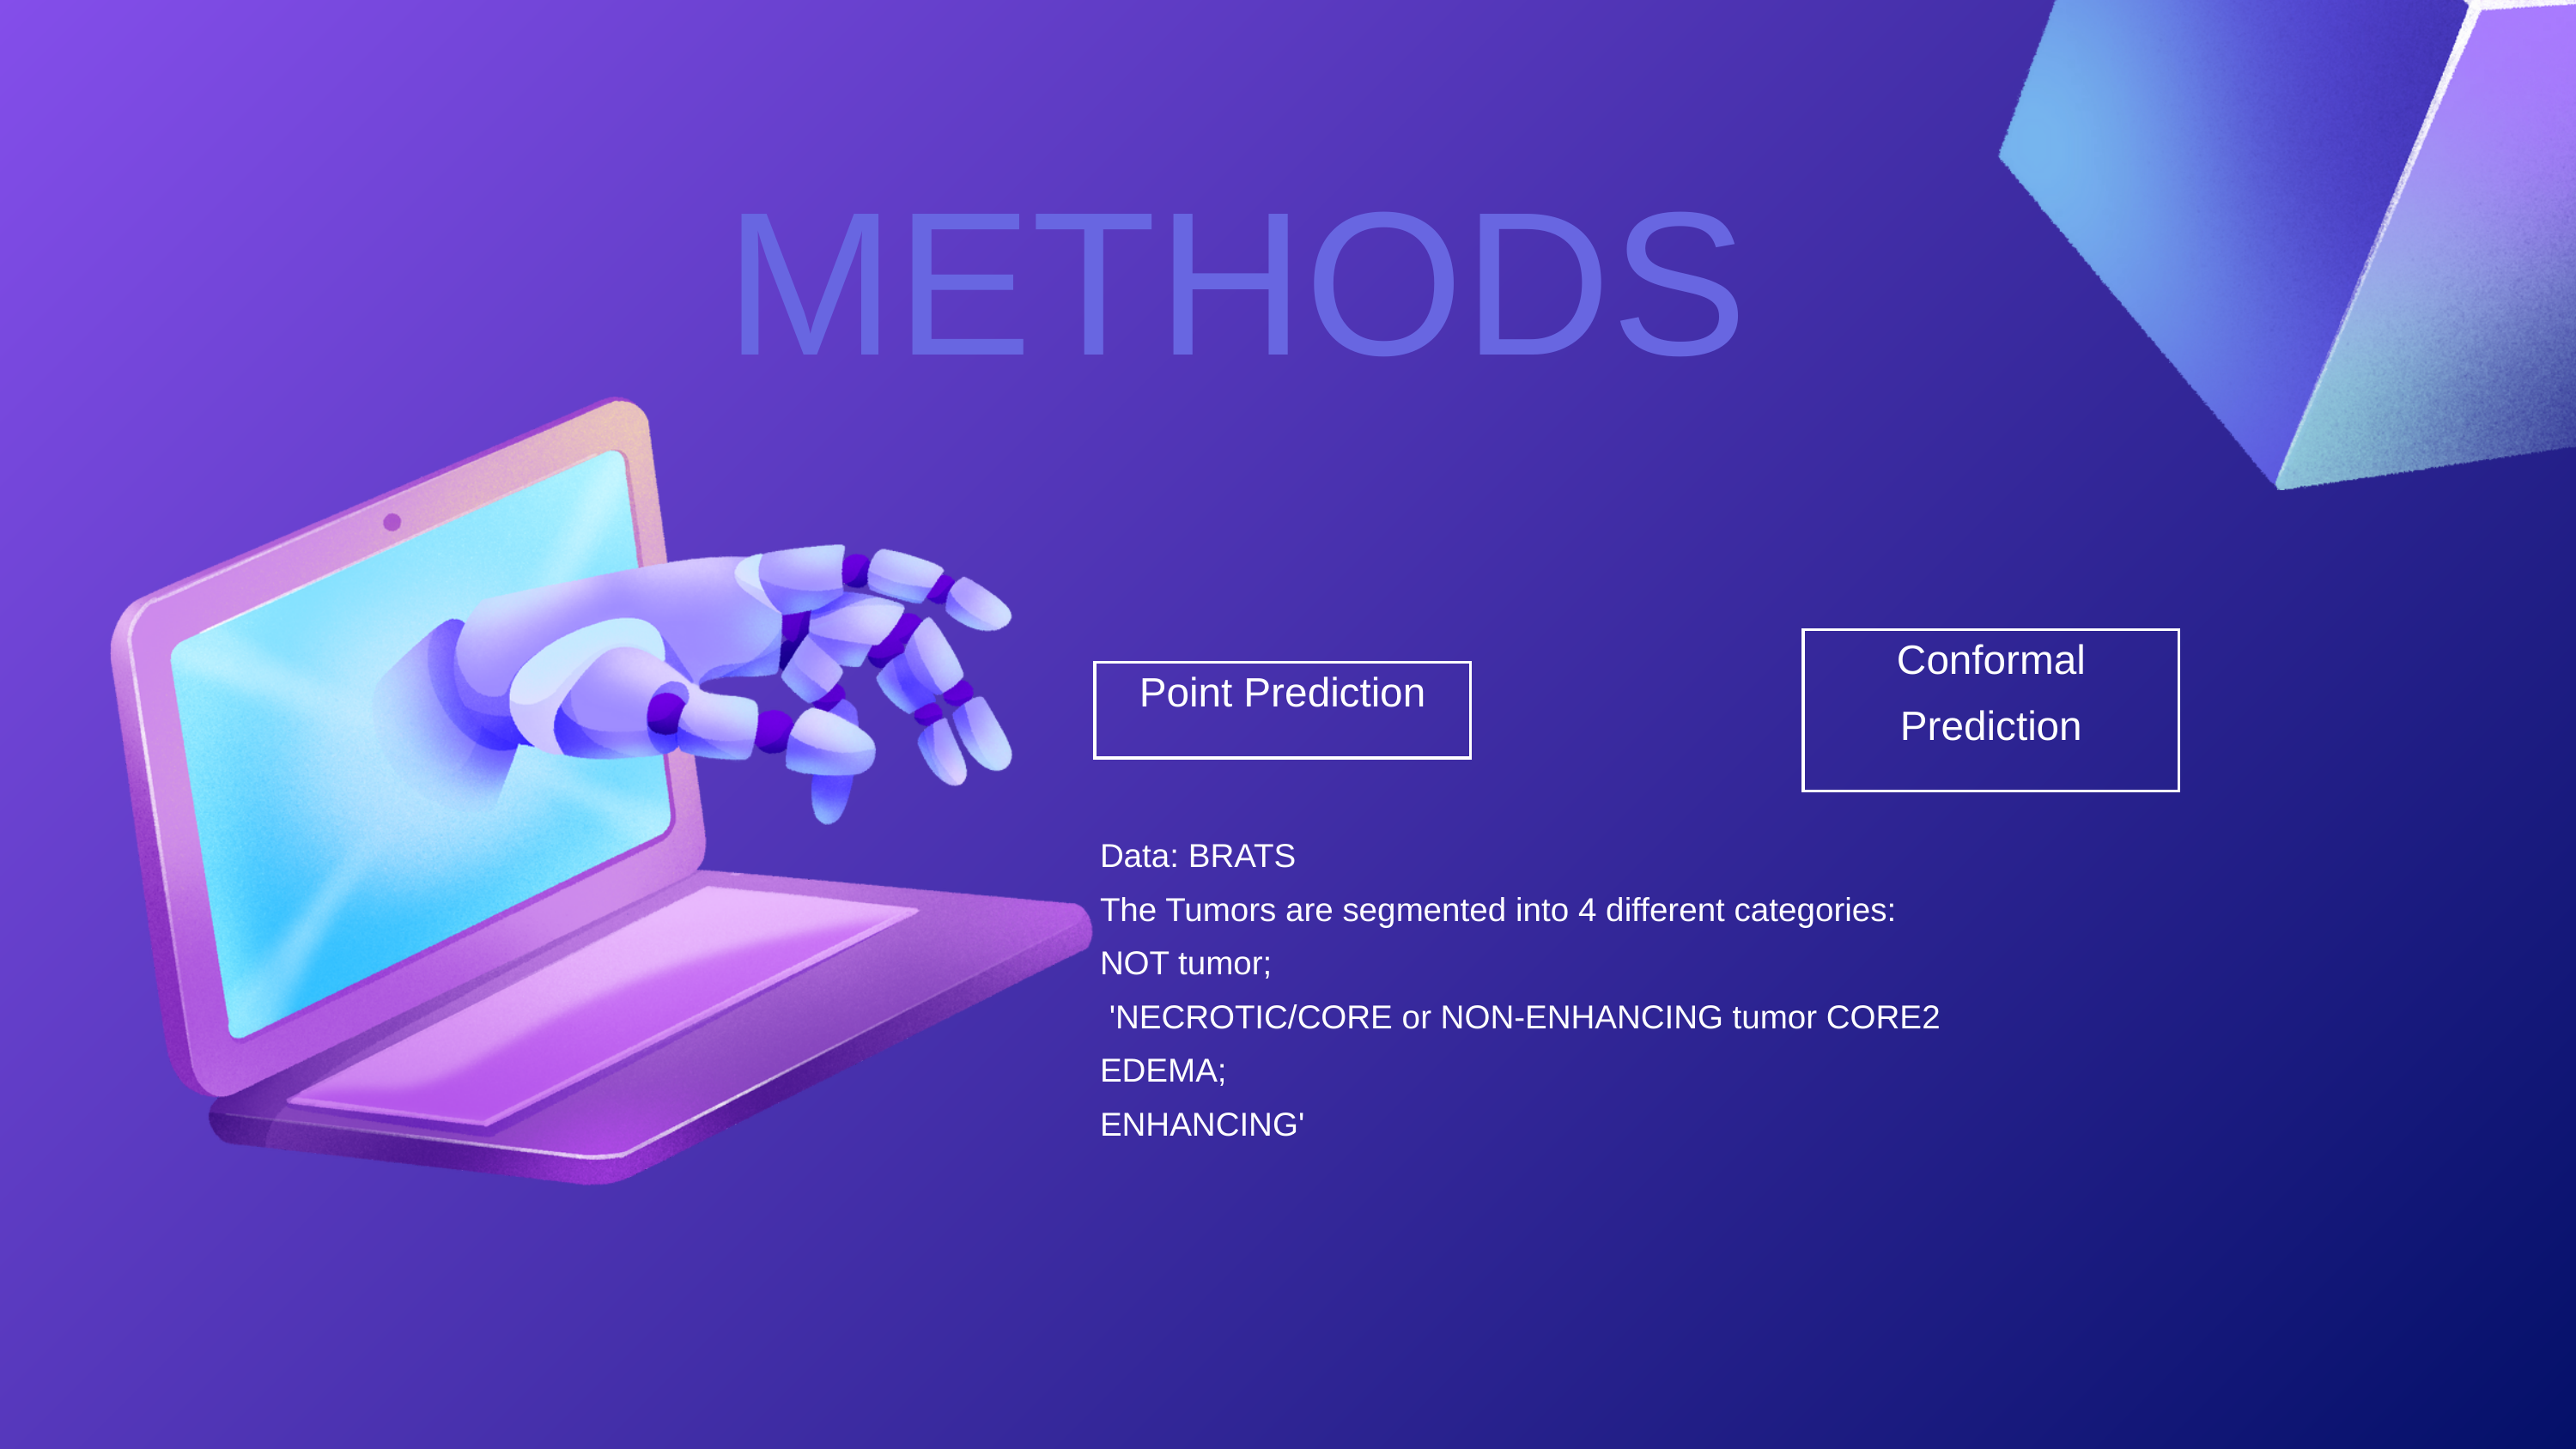

METHODS

Conformal Prediction

Point Prediction
Data: BRATS
The Tumors are segmented into 4 different categories:
NOT tumor;
 'NECROTIC/CORE or NON-ENHANCING tumor CORE2
EDEMA;
ENHANCING'